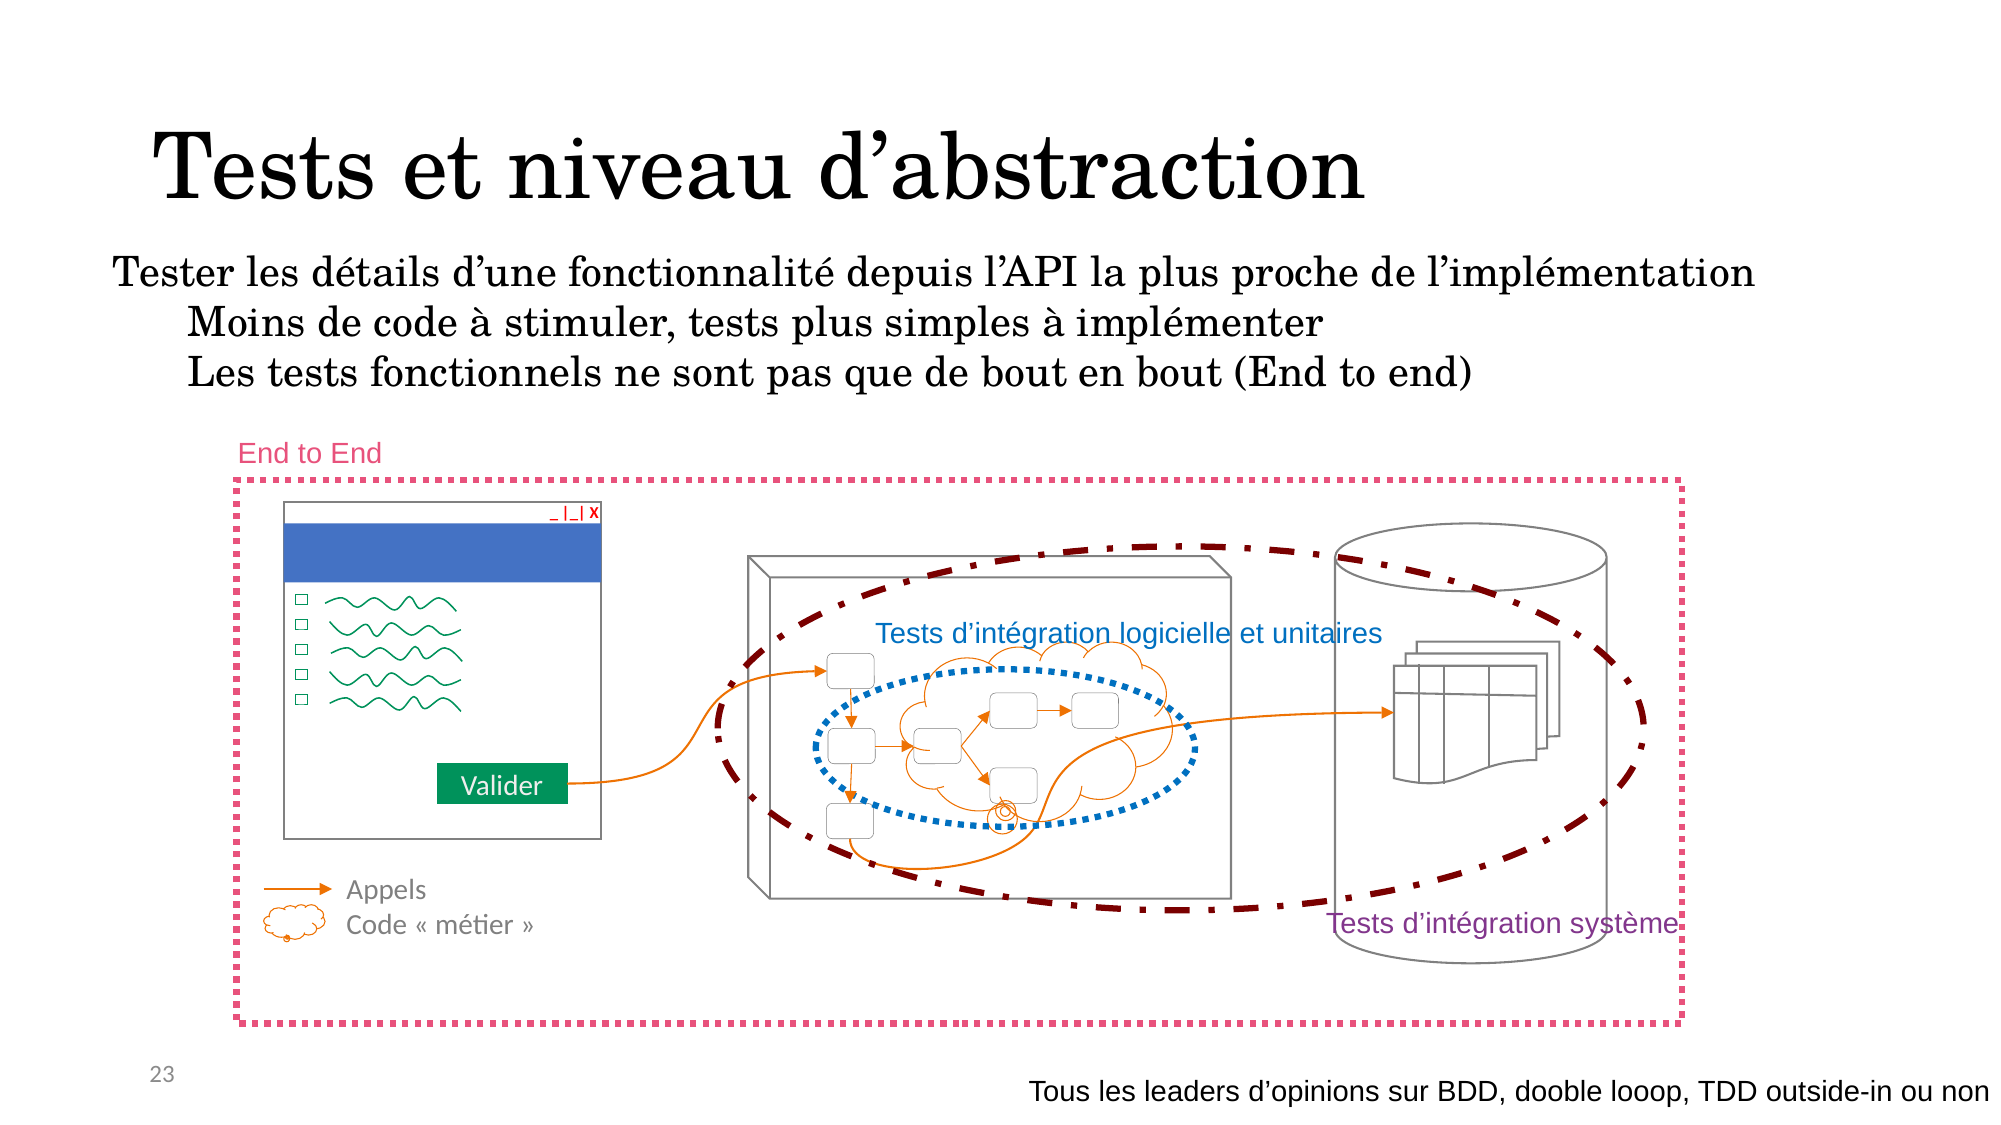

# Tests et niveau d’abstraction
Tester les détails d’une fonctionnalité depuis l’API la plus proche de l’implémentation
Moins de code à stimuler, tests plus simples à implémenter
Les tests fonctionnels ne sont pas que de bout en bout (End to end)
End to End

_ |_| X

Tests d’intégration logicielle et unitaires

Valider

Appels
Code « métier »
Tests d’intégration système

23
Tous les leaders d’opinions sur BDD, dooble looop, TDD outside-in ou non